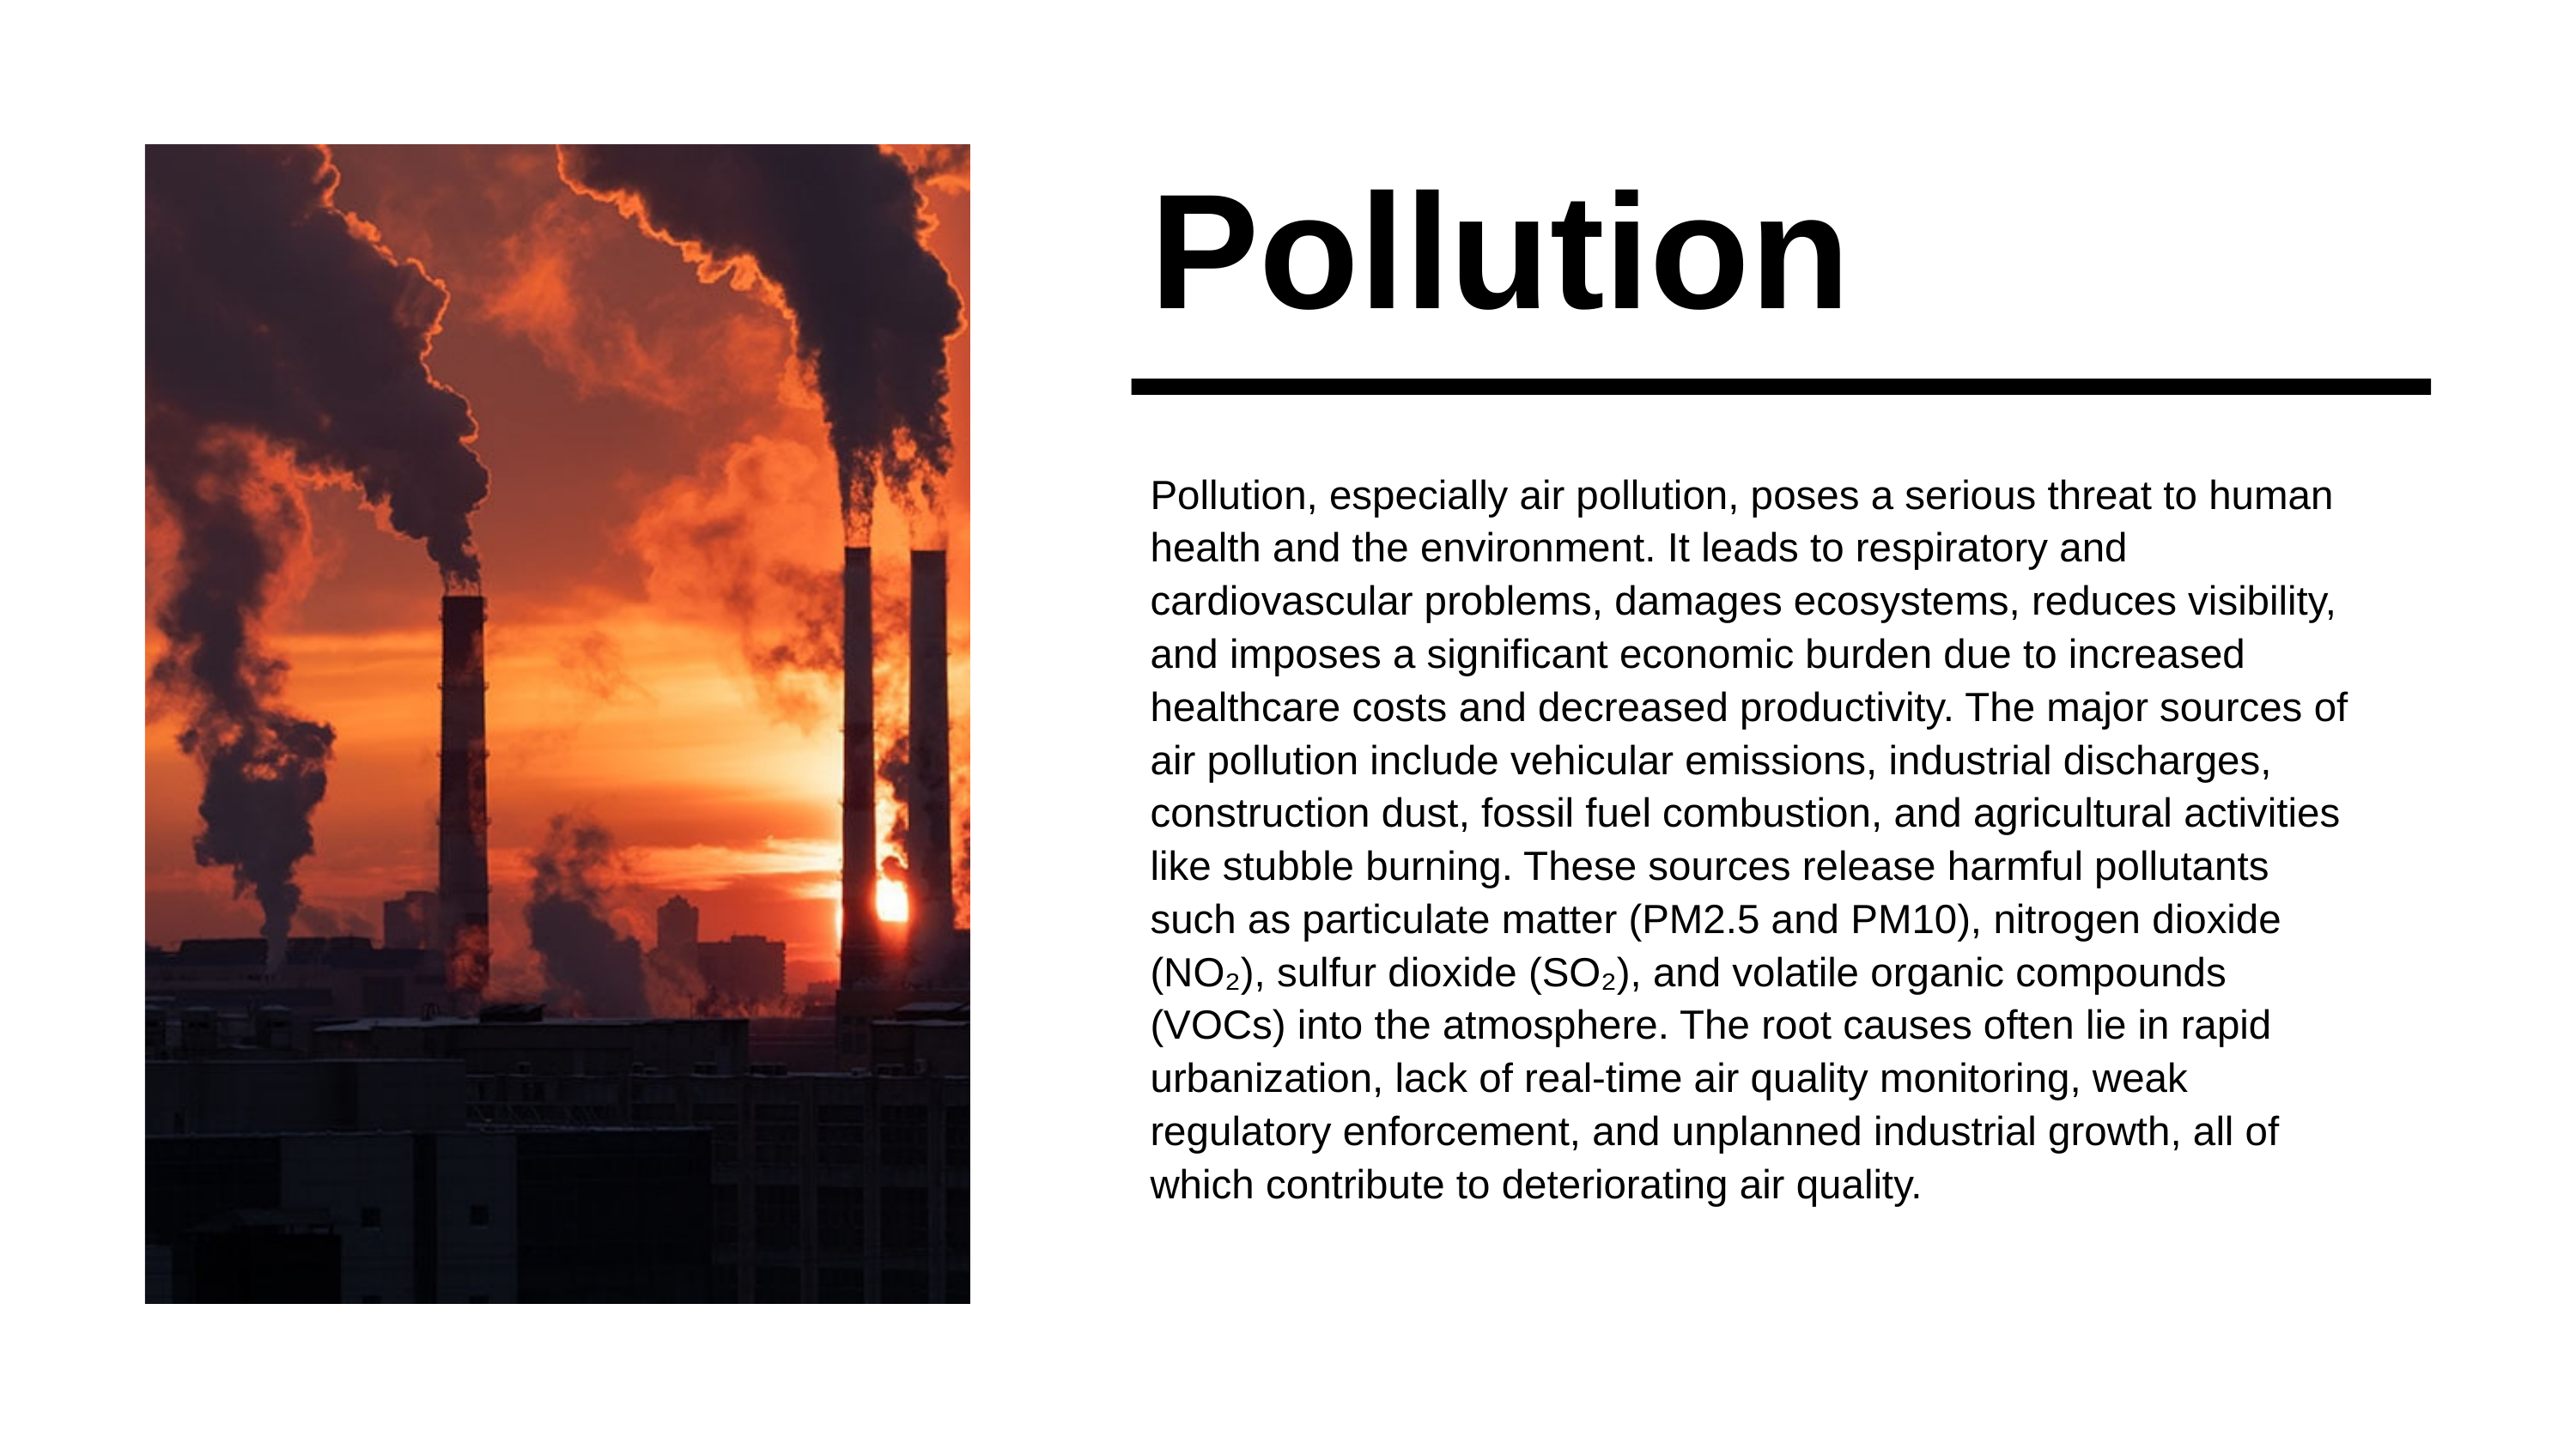

Pollution

Pollution, especially air pollution, poses a serious threat to human health and the environment. It leads to respiratory and cardiovascular problems, damages ecosystems, reduces visibility, and imposes a significant economic burden due to increased healthcare costs and decreased productivity. The major sources of air pollution include vehicular emissions, industrial discharges, construction dust, fossil fuel combustion, and agricultural activities like stubble burning. These sources release harmful pollutants such as particulate matter (PM2.5 and PM10), nitrogen dioxide (NO₂), sulfur dioxide (SO₂), and volatile organic compounds (VOCs) into the atmosphere. The root causes often lie in rapid urbanization, lack of real-time air quality monitoring, weak regulatory enforcement, and unplanned industrial growth, all of which contribute to deteriorating air quality.